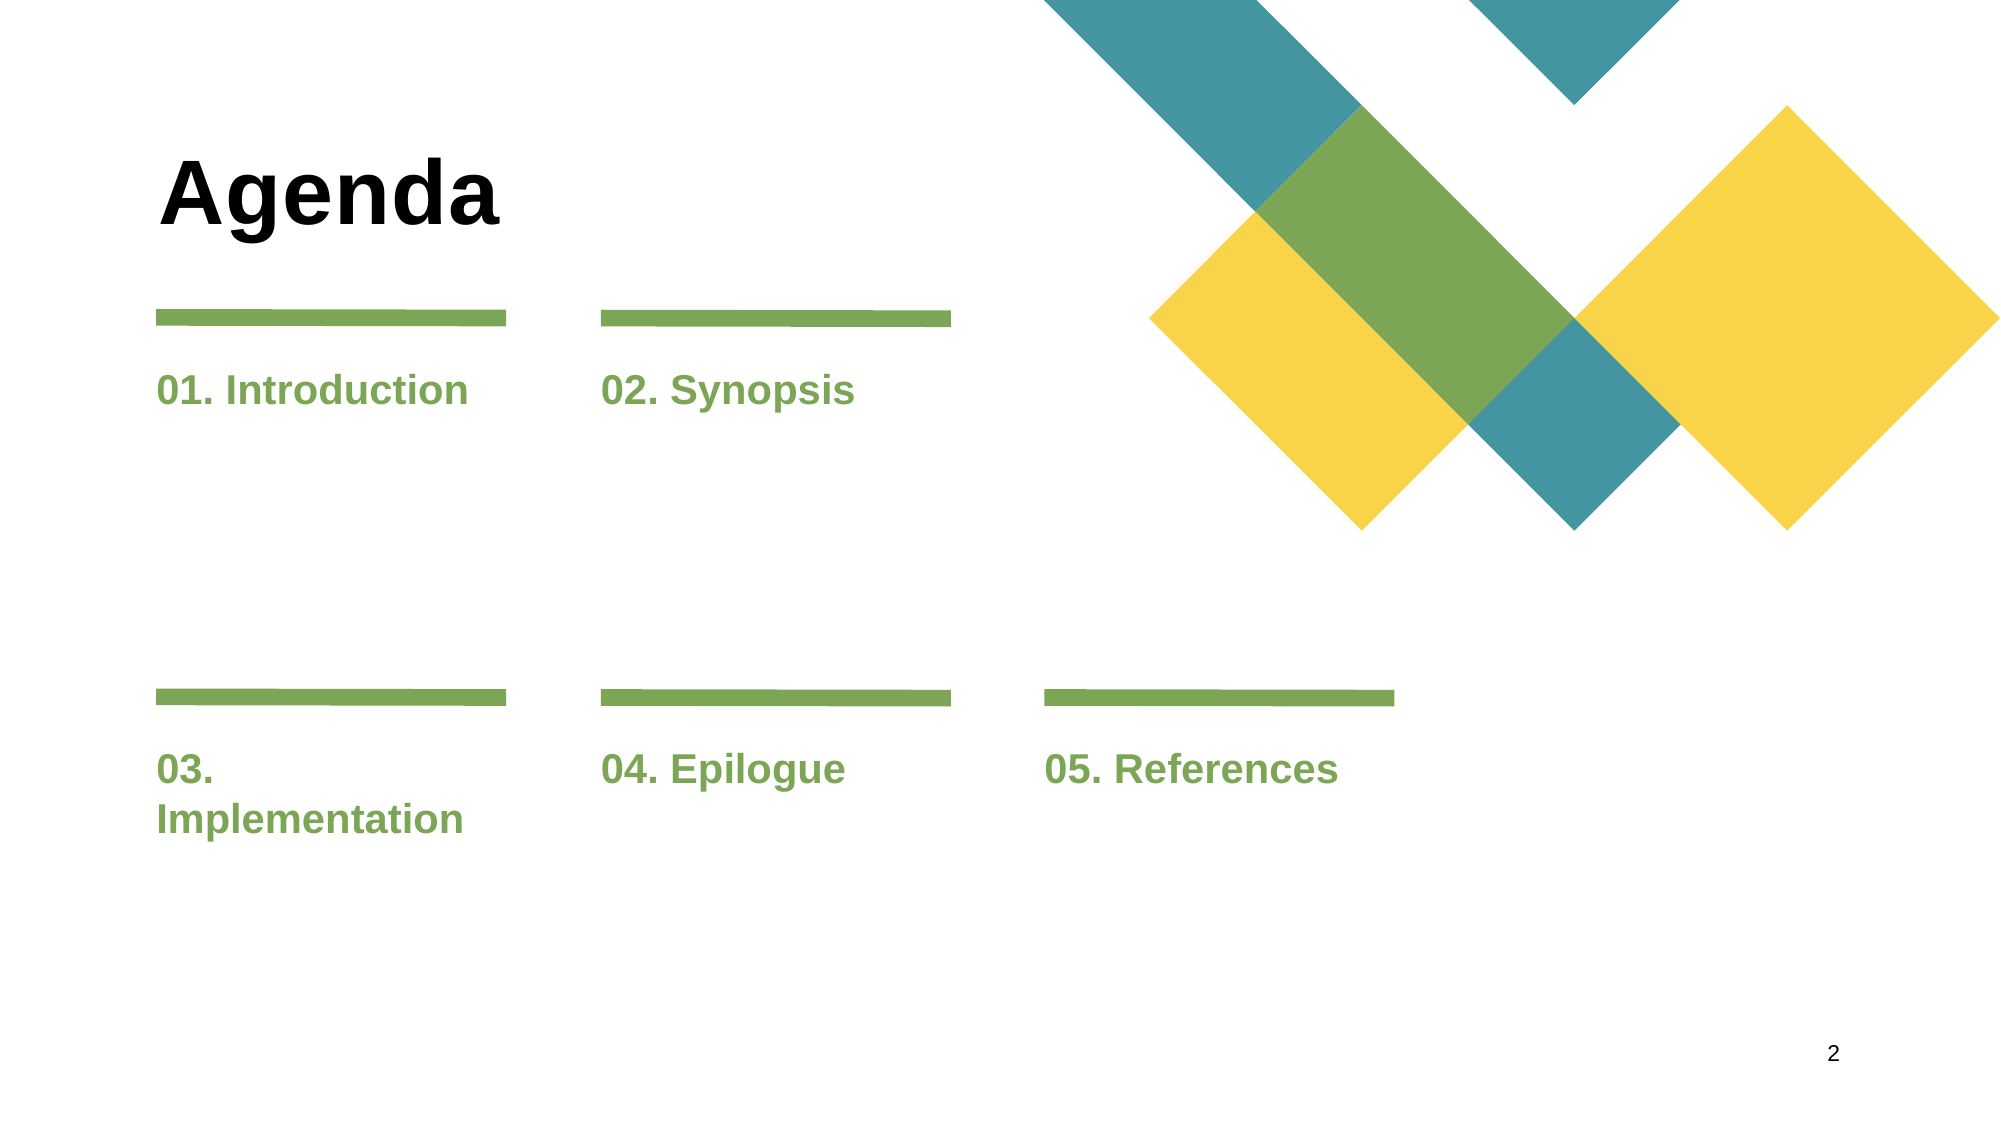

# Agenda
01. Introduction
02. Synopsis
03. Implementation
04. Epilogue
05. References
2